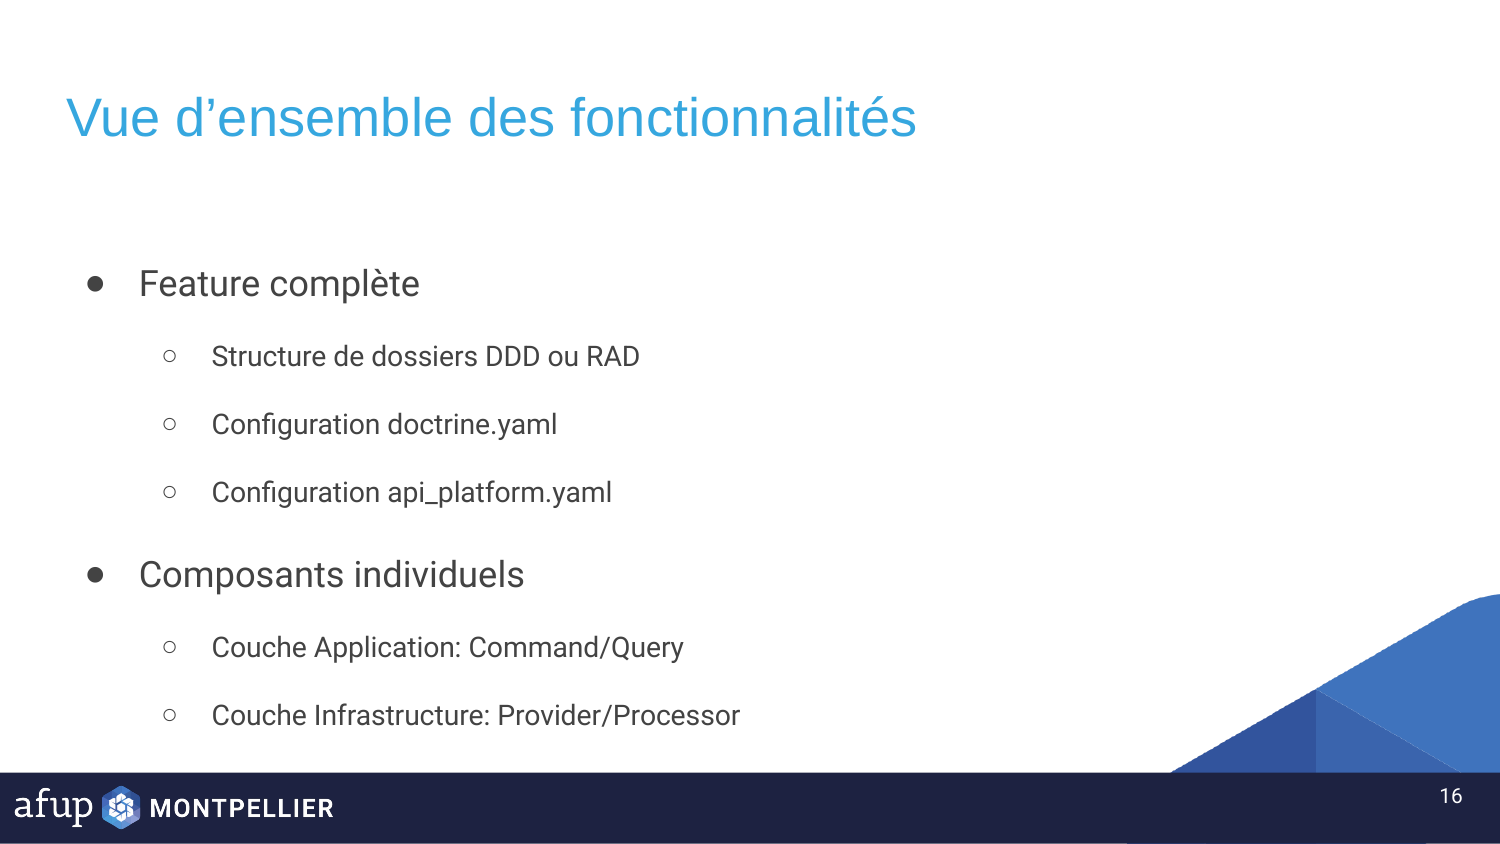

# Vue d’ensemble des fonctionnalités
Feature complète
Structure de dossiers DDD ou RAD
Configuration doctrine.yaml
Configuration api_platform.yaml
Composants individuels
Couche Application: Command/Query
Couche Infrastructure: Provider/Processor
16